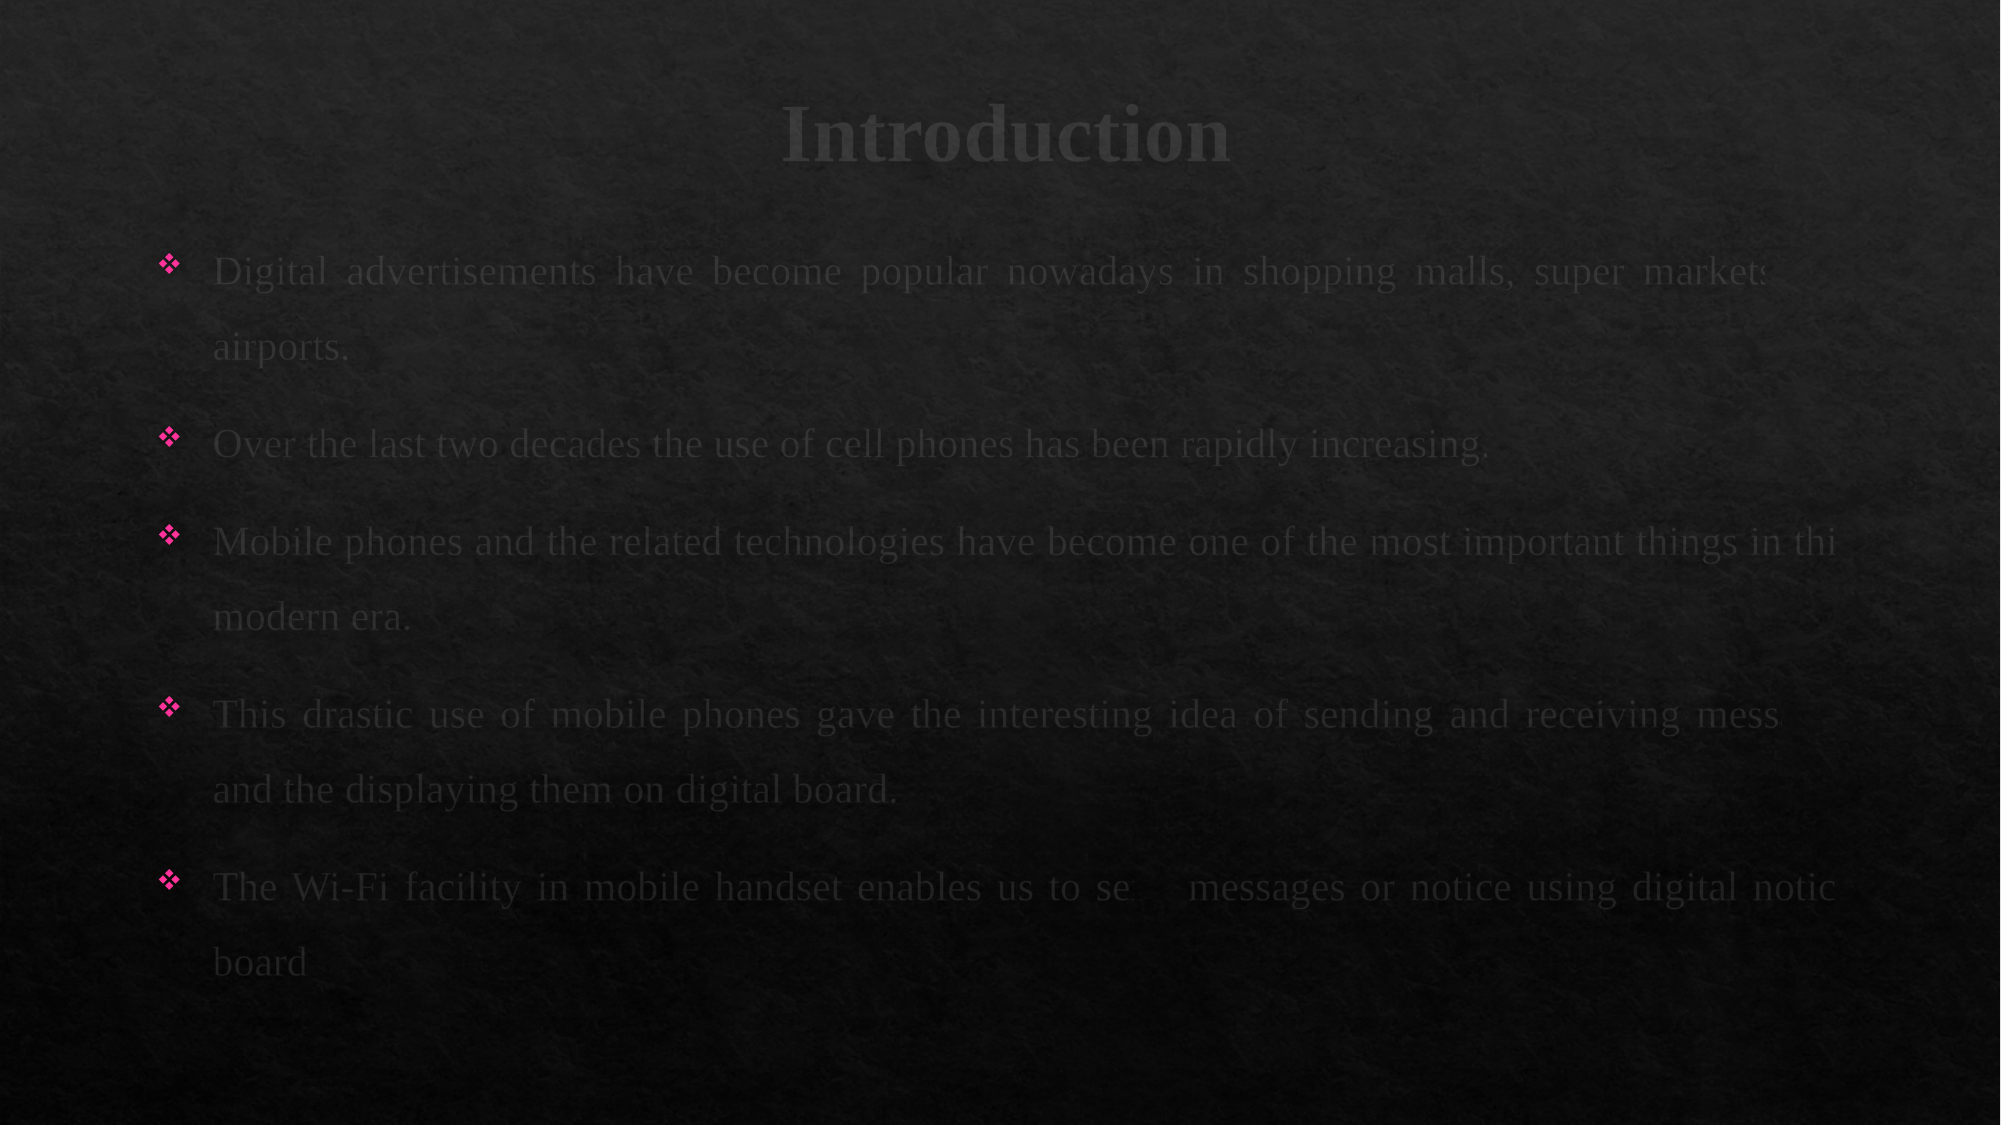

# Introduction
Digital advertisements have become popular nowadays in shopping malls, super markets and airports.
Over the last two decades the use of cell phones has been rapidly increasing.
Mobile phones and the related technologies have become one of the most important things in this modern era.
This drastic use of mobile phones gave the interesting idea of sending and receiving messages and the displaying them on digital board.
The Wi-Fi facility in mobile handset enables us to send messages or notice using digital notice board